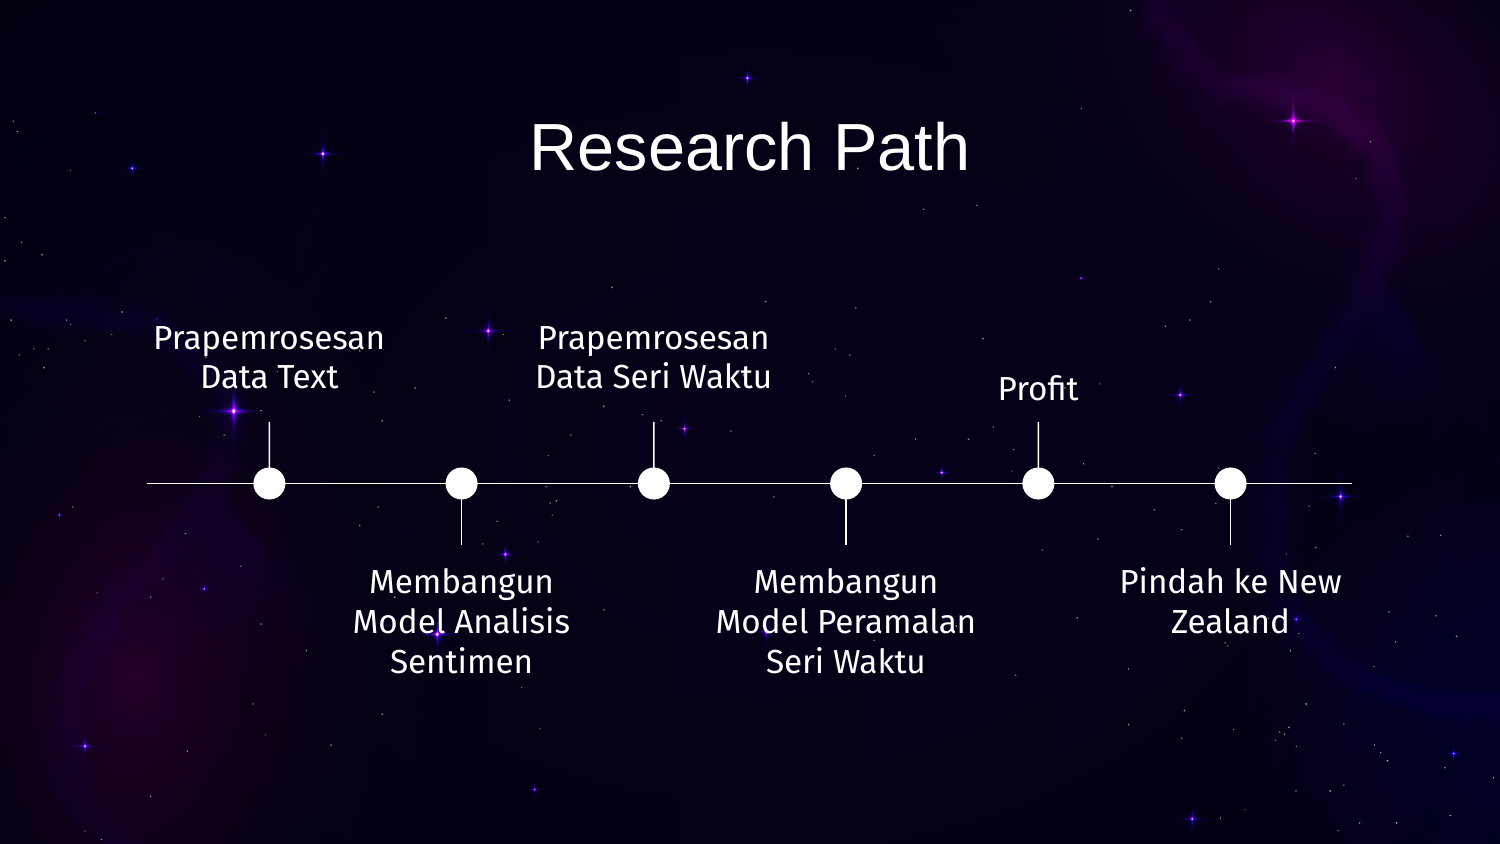

# Research Path
Prapemrosesan Data Text
Prapemrosesan Data Seri Waktu
Profit

Membangun Model Peramalan Seri Waktu
Membangun Model Analisis Sentimen
Pindah ke New Zealand